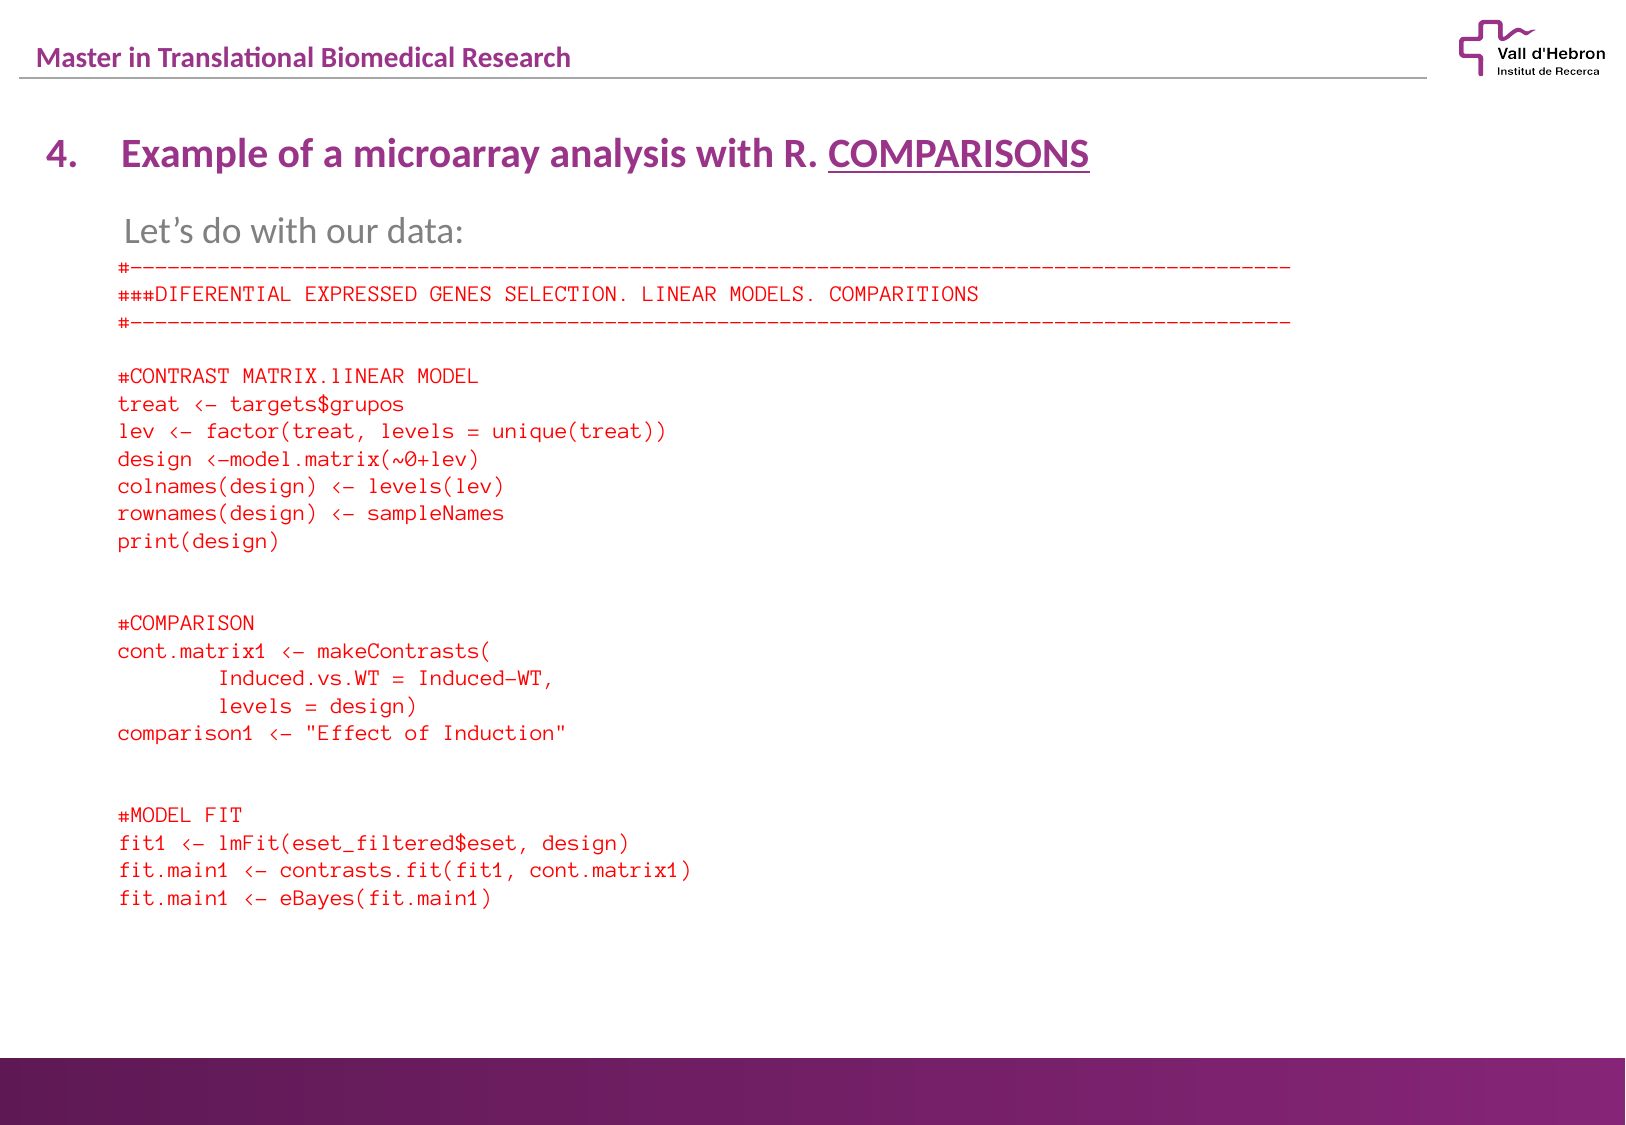

Example of a microarray analysis with R. COMPARISONS
Let’s do with our data:
#---------------------------------------------------------------------------------------------
###DIFERENTIAL EXPRESSED GENES SELECTION. LINEAR MODELS. COMPARITIONS
#---------------------------------------------------------------------------------------------

#CONTRAST MATRIX.lINEAR MODEL
treat <- targets$grupos
lev <- factor(treat, levels = unique(treat))
design <-model.matrix(~0+lev)
colnames(design) <- levels(lev)
rownames(design) <- sampleNames
print(design)

#COMPARISON
cont.matrix1 <- makeContrasts(
        Induced.vs.WT = Induced-WT,
        levels = design)
comparison1 <- "Effect of Induction"

#MODEL FIT
fit1 <- lmFit(eset_filtered$eset, design)
fit.main1 <- contrasts.fit(fit1, cont.matrix1)
fit.main1 <- eBayes(fit.main1)